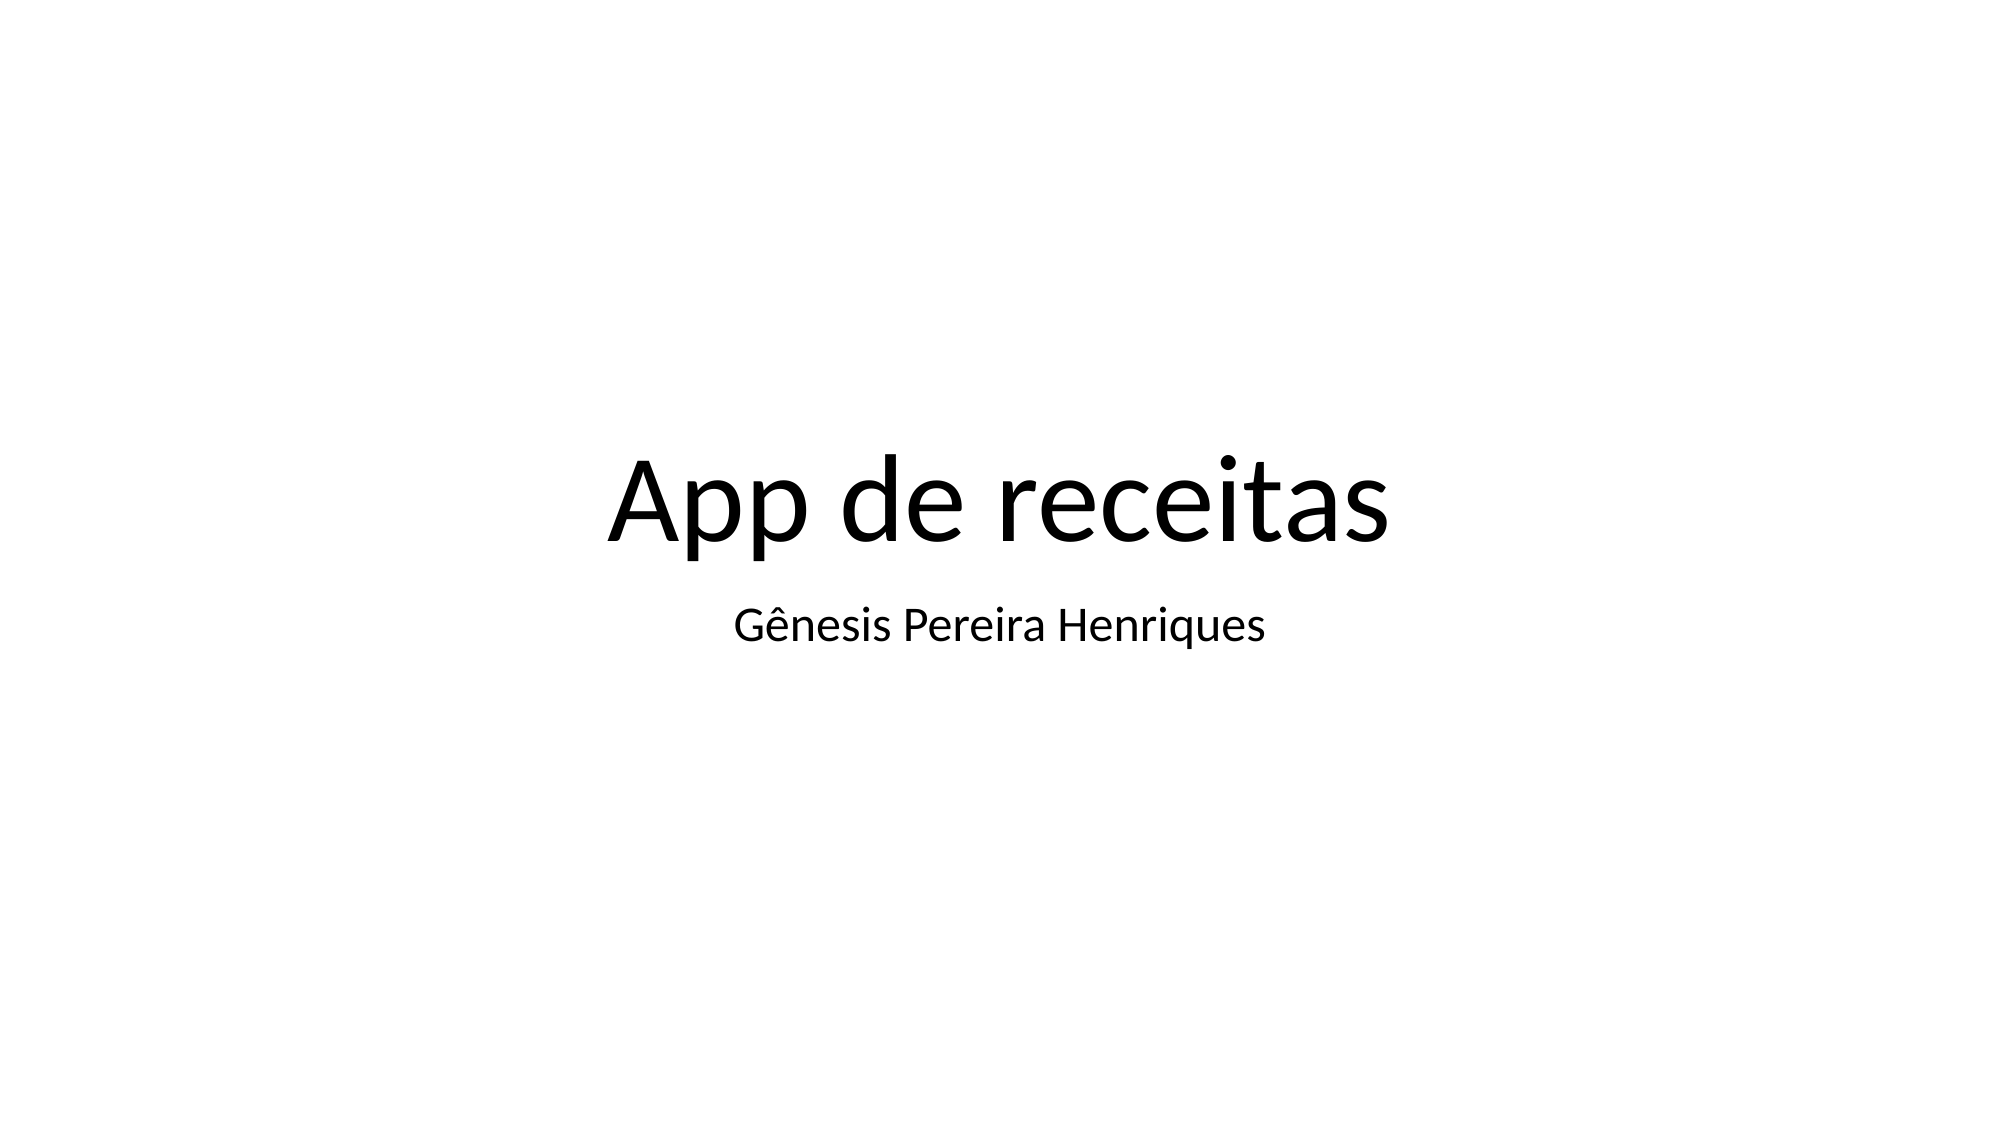

# App de receitas
Gênesis Pereira Henriques